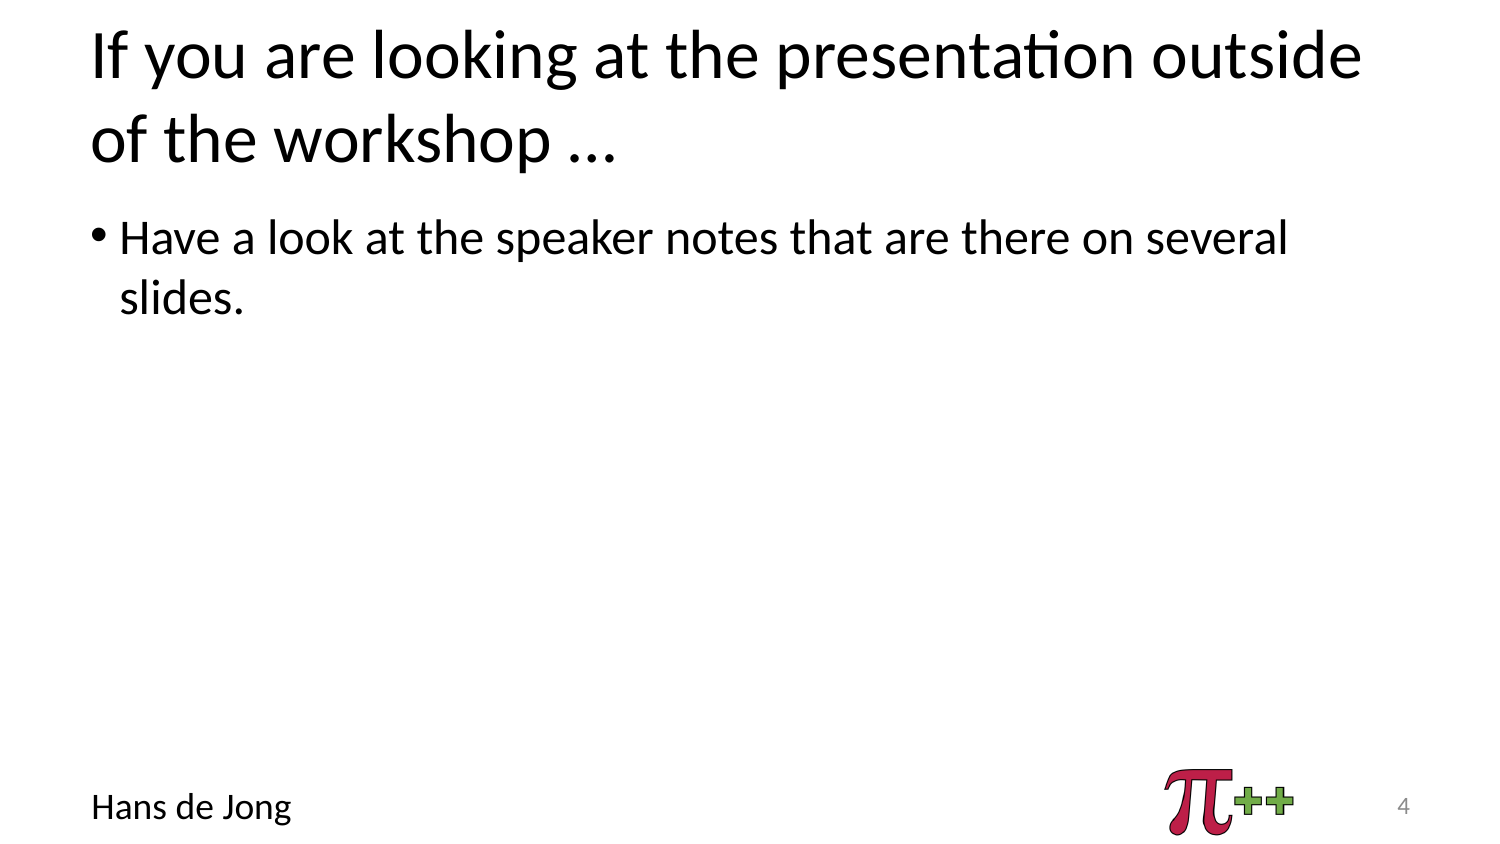

# If you are looking at the presentation outside of the workshop …
Have a look at the speaker notes that are there on several slides.
4